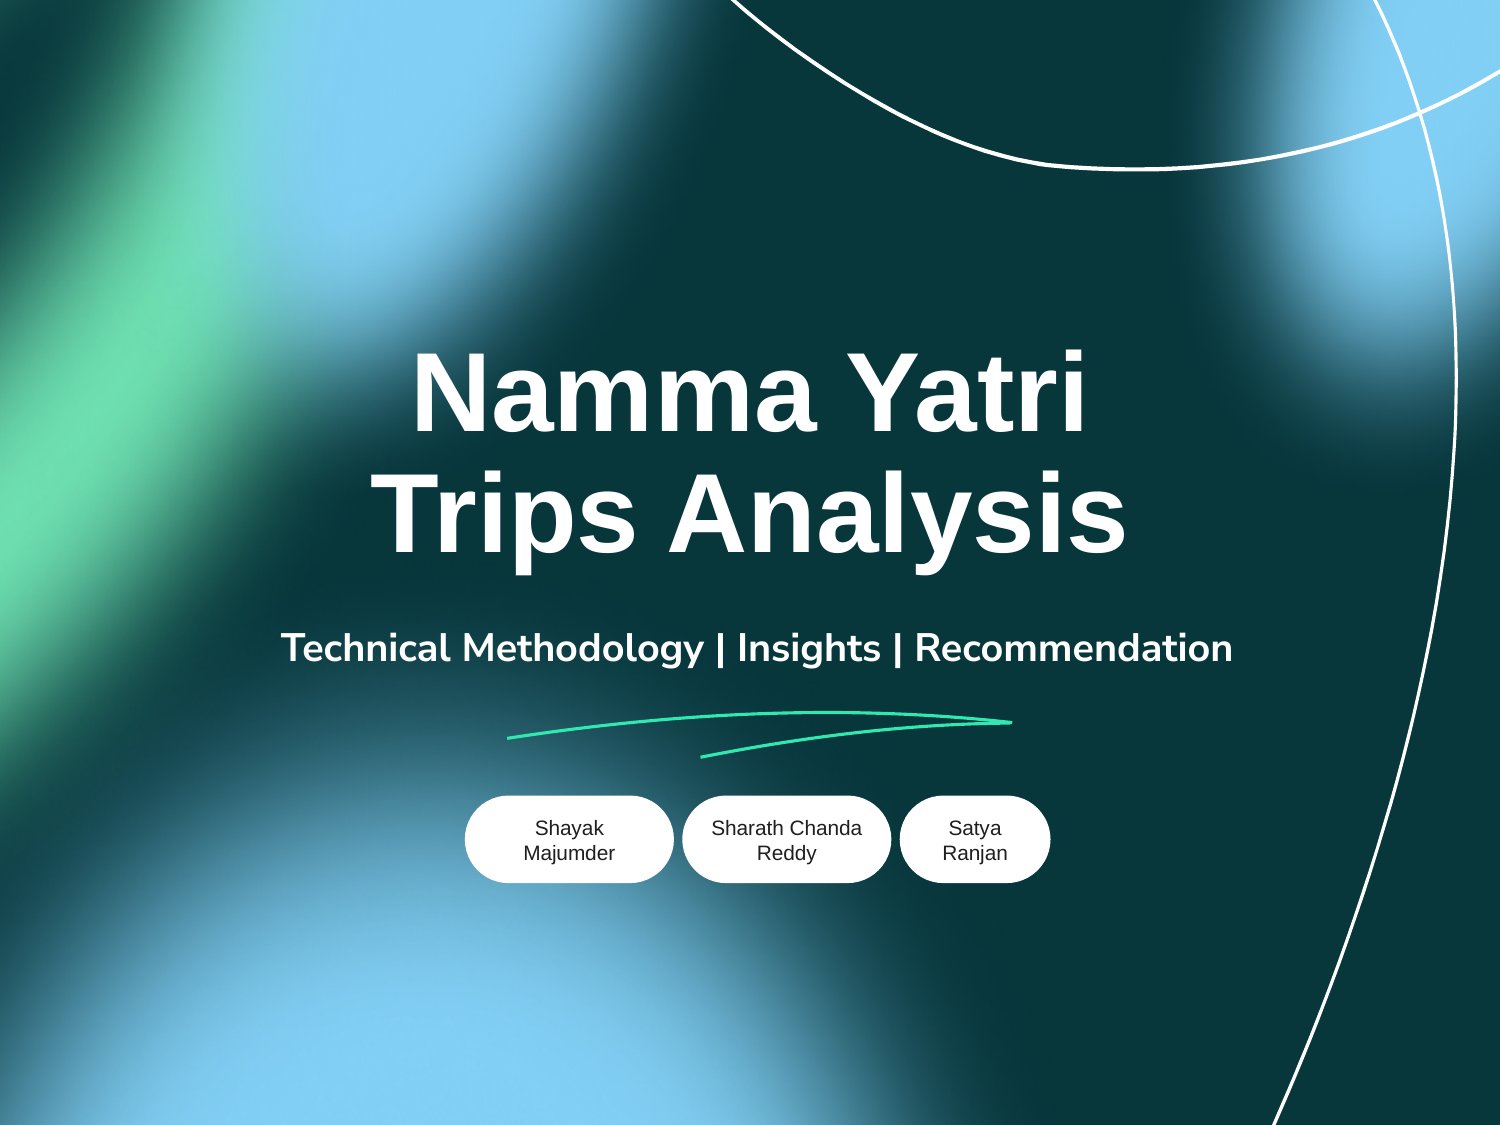

# Namma Yatri
Trips Analysis
Technical Methodology | Insights | Recommendation

Shayak Majumder
Sharath Chanda Reddy
Satya Ranjan